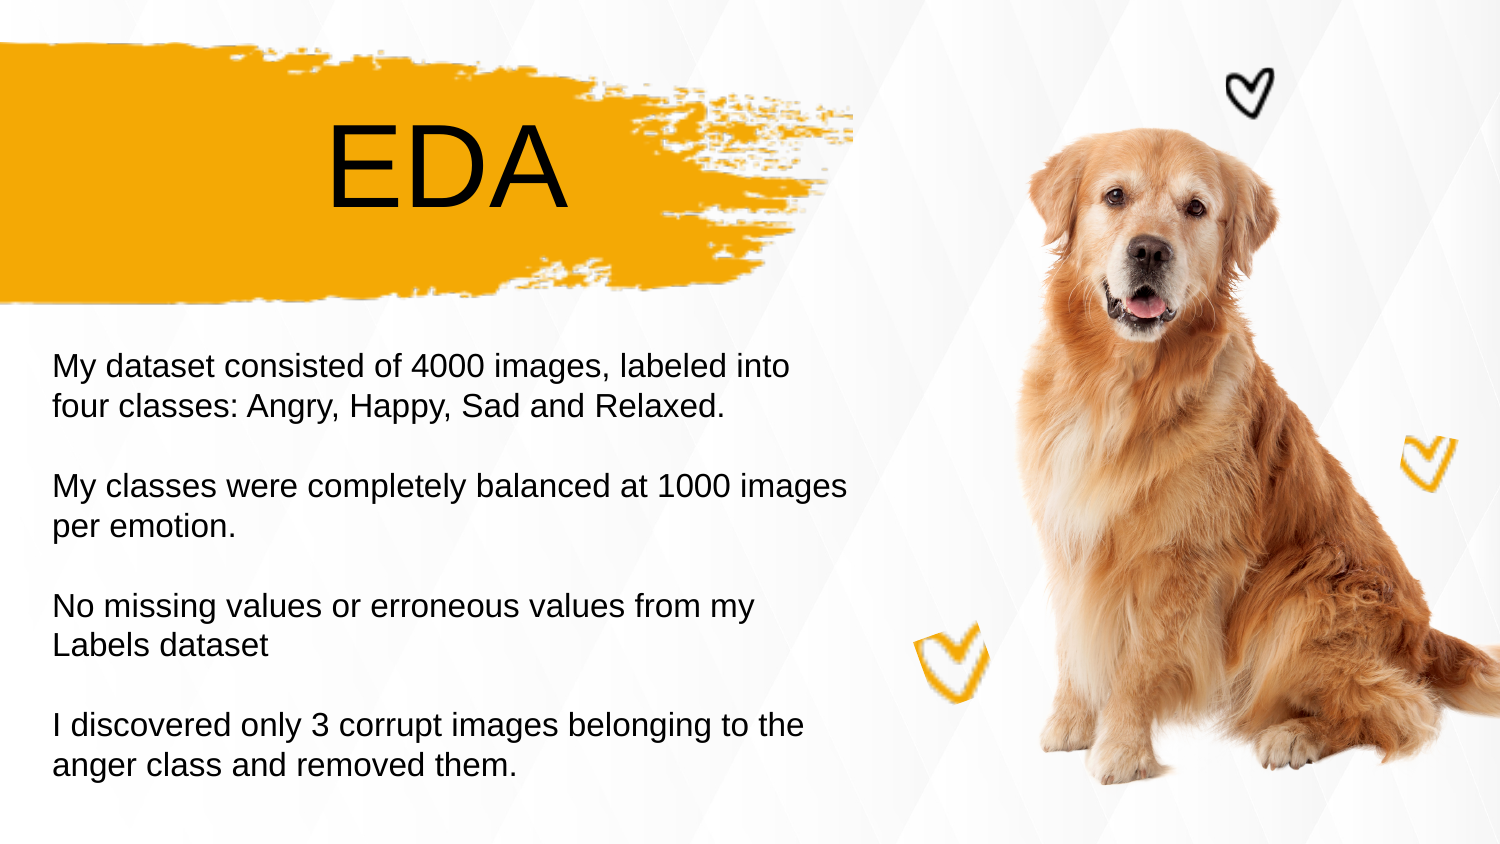

EDA

My dataset consisted of 4000 images, labeled into four classes: Angry, Happy, Sad and Relaxed.

My classes were completely balanced at 1000 images per emotion.

No missing values or erroneous values from my Labels dataset

I discovered only 3 corrupt images belonging to the anger class and removed them.